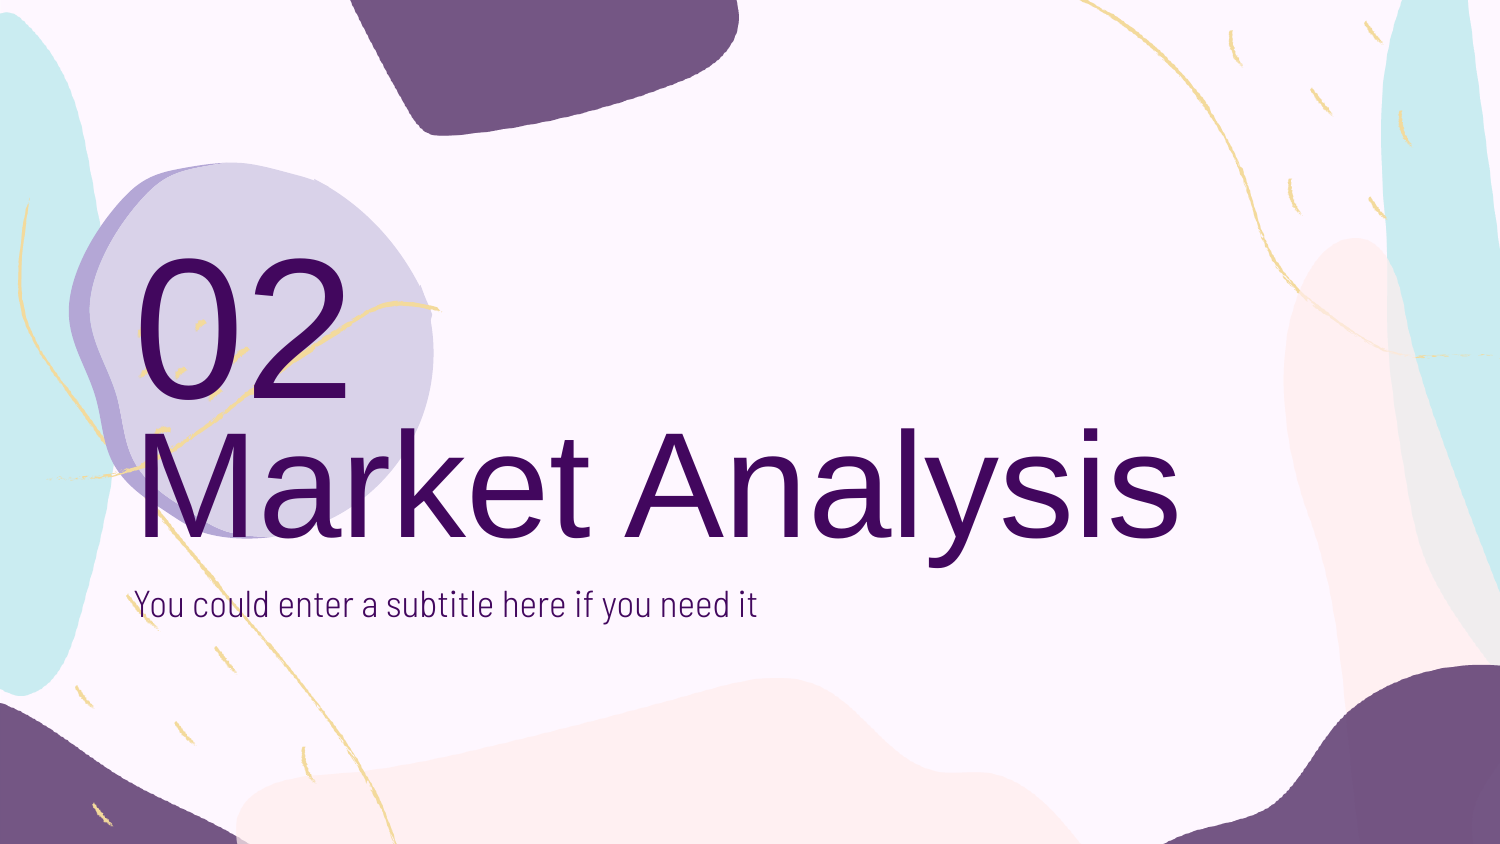

# 02
Market Analysis
You could enter a subtitle here if you need it